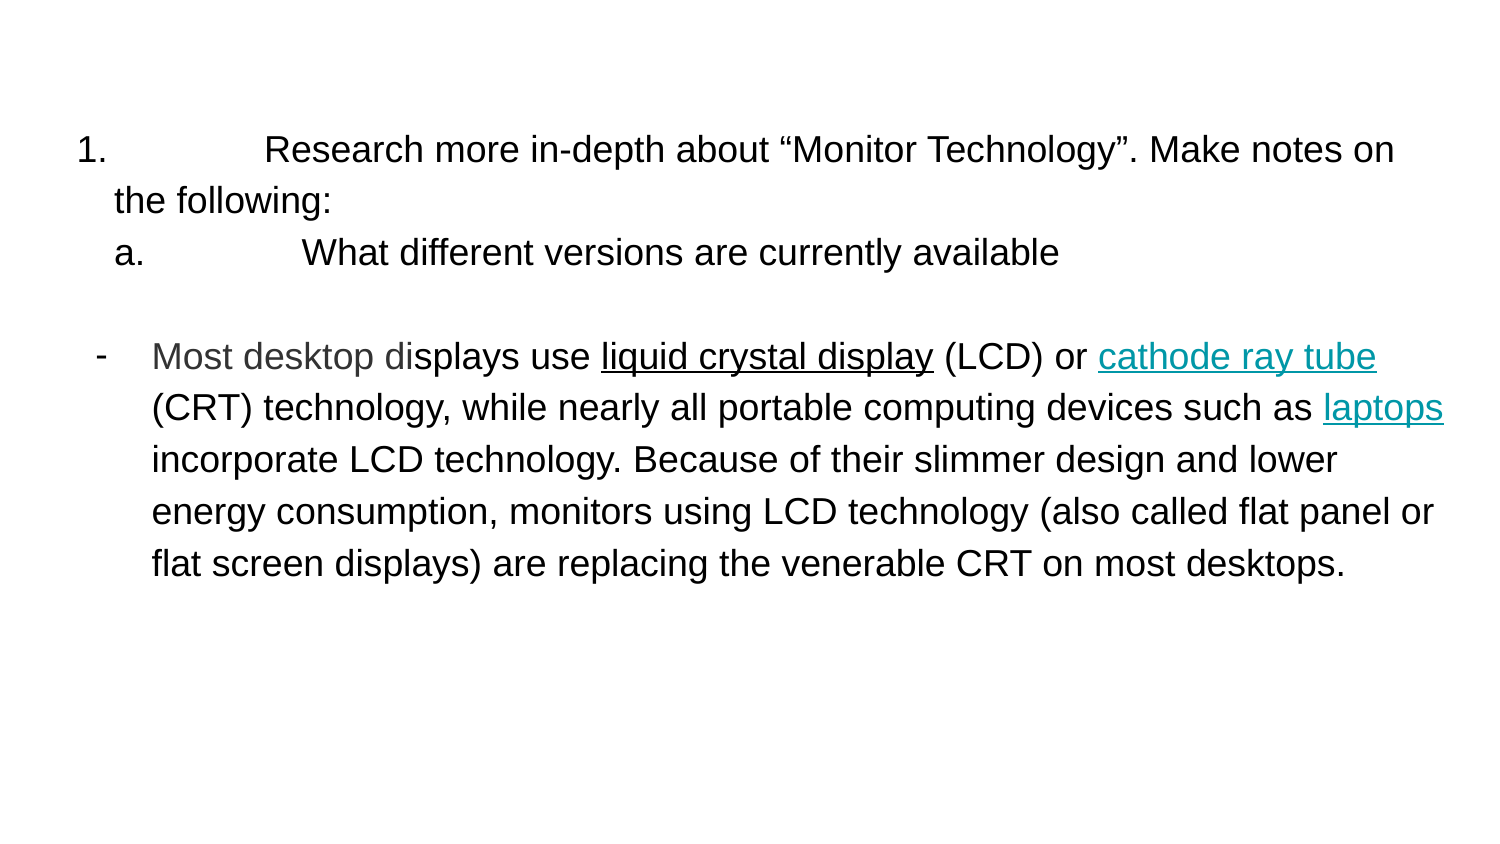

1.   	Research more in-depth about “Monitor Technology”. Make notes on the following:
a.   	What different versions are currently available

Most desktop displays use liquid crystal display (LCD) or cathode ray tube (CRT) technology, while nearly all portable computing devices such as laptops incorporate LCD technology. Because of their slimmer design and lower energy consumption, monitors using LCD technology (also called flat panel or flat screen displays) are replacing the venerable CRT on most desktops.